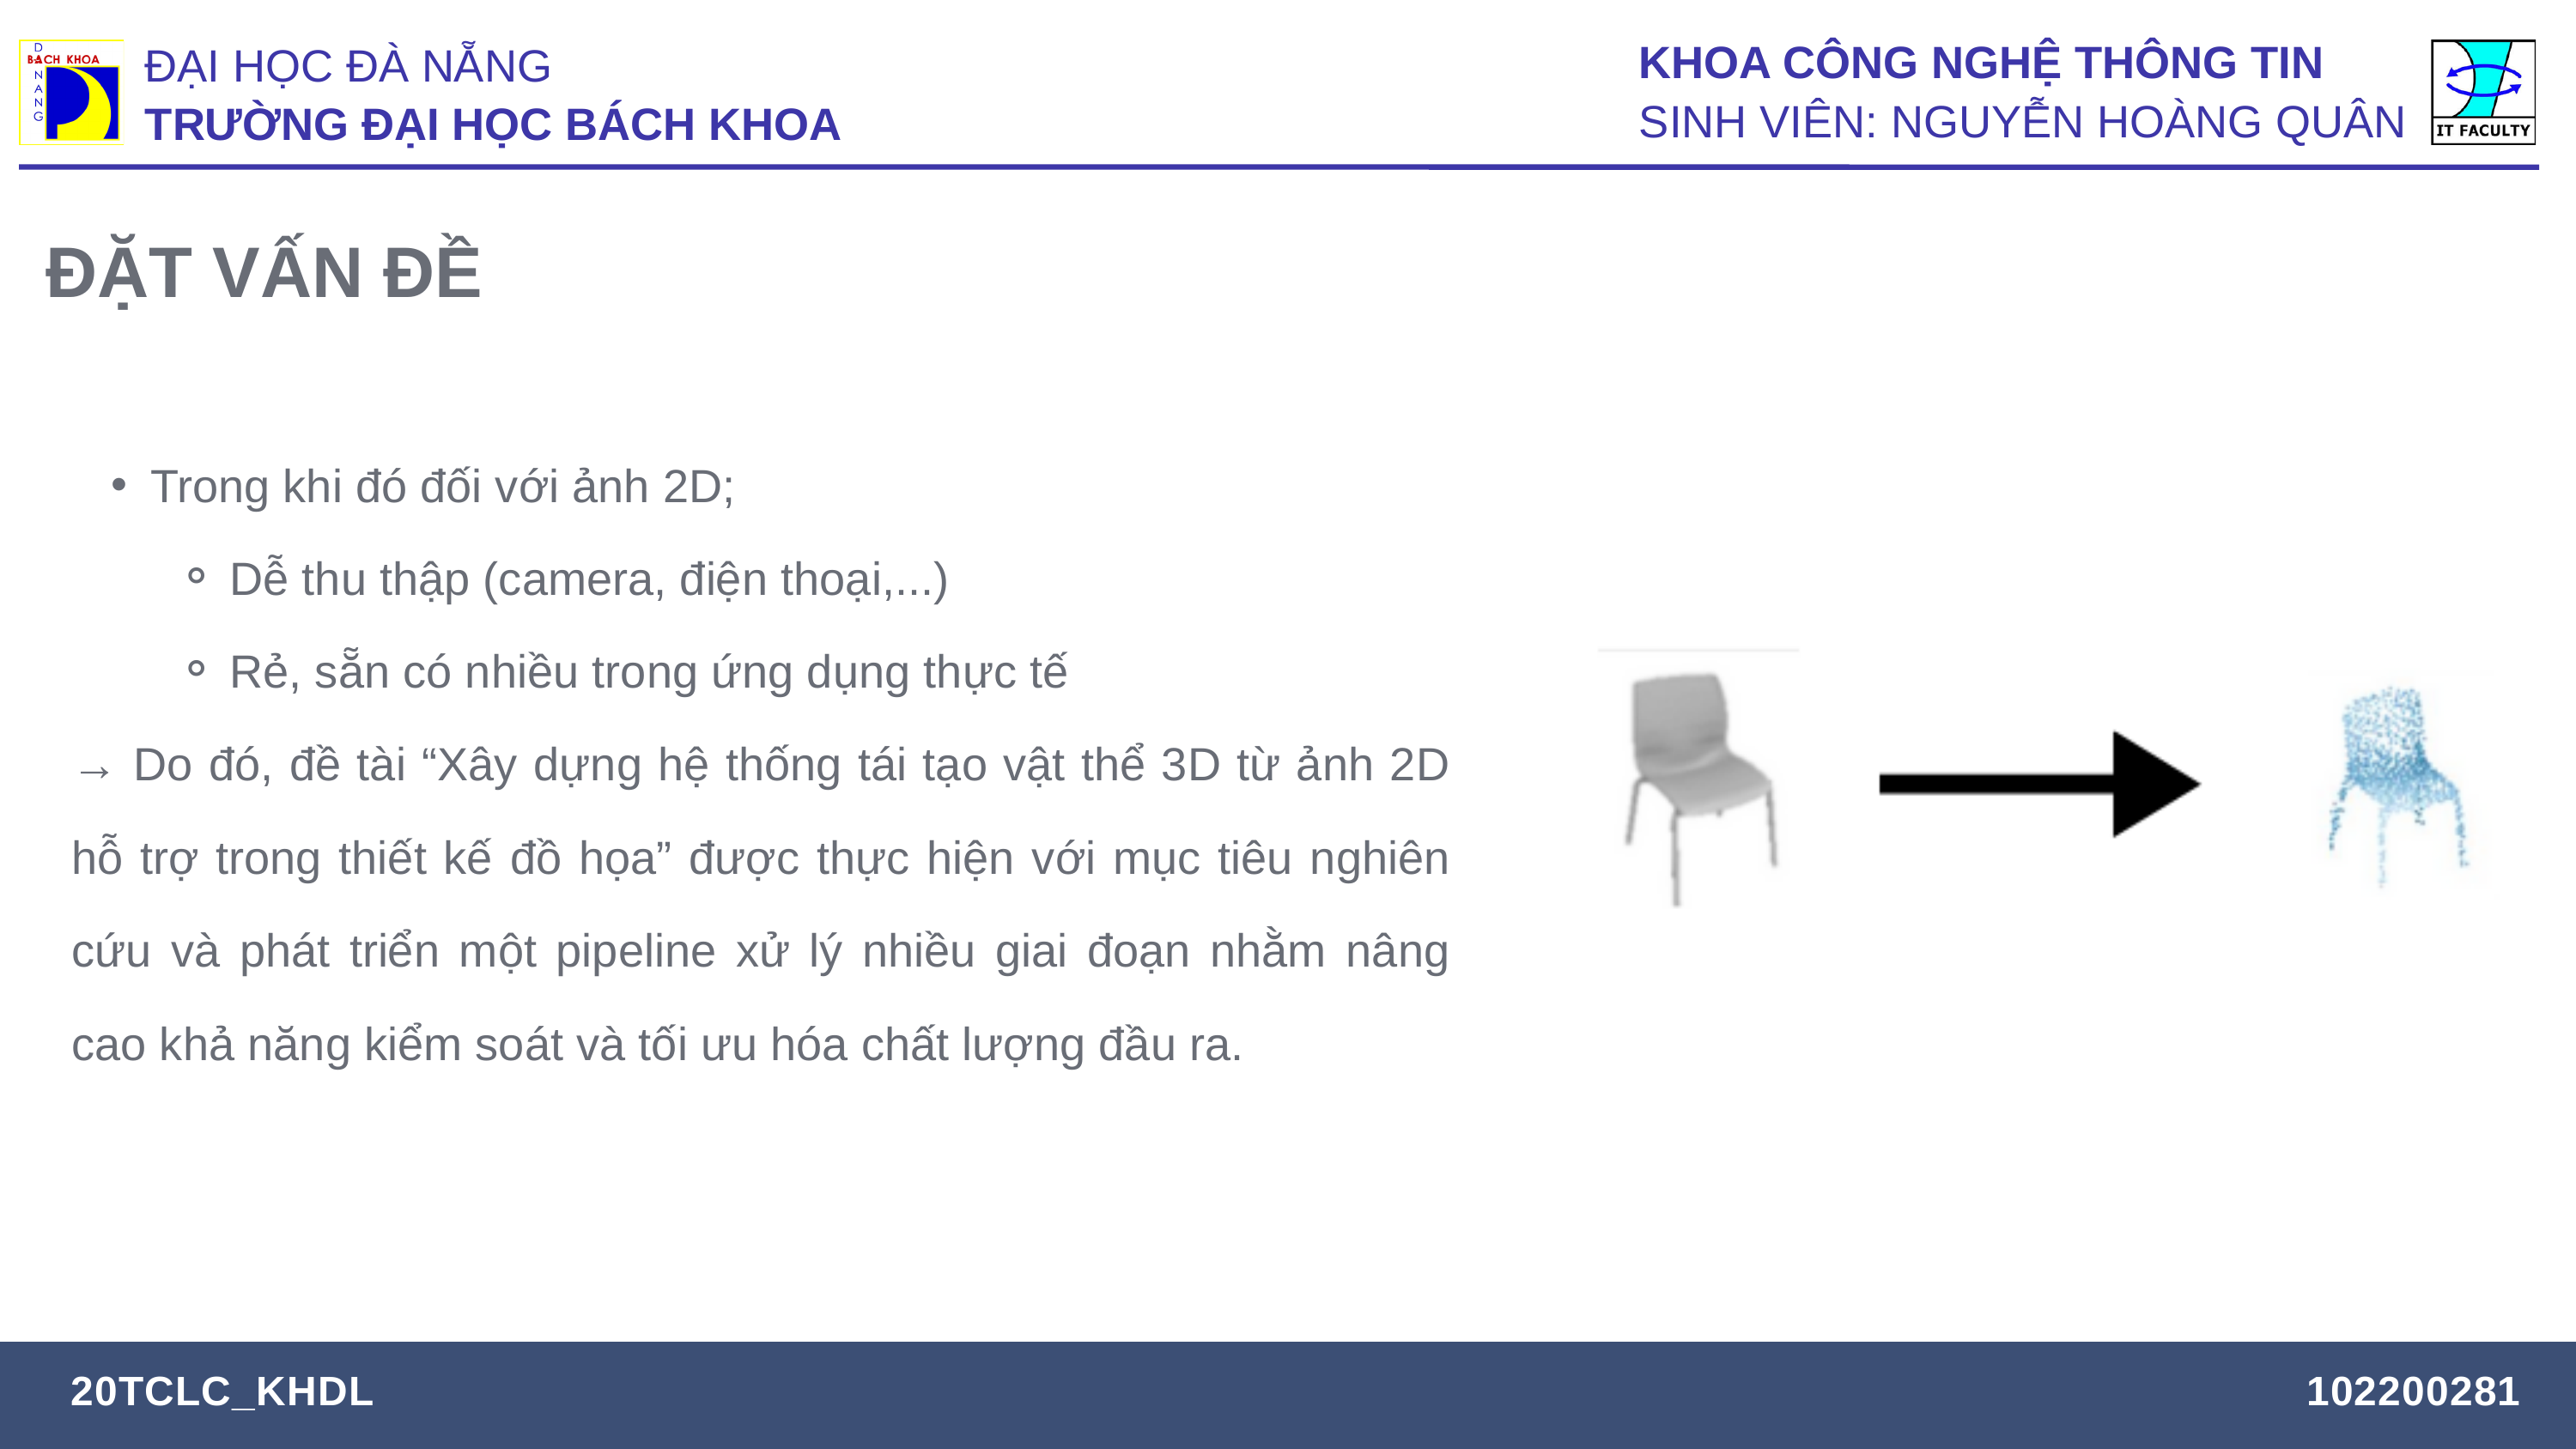

KHOA CÔNG NGHỆ THÔNG TIN
SINH VIÊN: NGUYỄN HOÀNG QUÂN
ĐẠI HỌC ĐÀ NẴNG
TRƯỜNG ĐẠI HỌC BÁCH KHOA

ĐẶT VẤN ĐỀ
Trong khi đó đối với ảnh 2D;
Dễ thu thập (camera, điện thoại,...)
Rẻ, sẵn có nhiều trong ứng dụng thực tế
→ Do đó, đề tài “Xây dựng hệ thống tái tạo vật thể 3D từ ảnh 2D hỗ trợ trong thiết kế đồ họa” được thực hiện với mục tiêu nghiên cứu và phát triển một pipeline xử lý nhiều giai đoạn nhằm nâng cao khả năng kiểm soát và tối ưu hóa chất lượng đầu ra.

MAJOR: INTERIOR DESIGN

20TCLC_KHDL
102200281